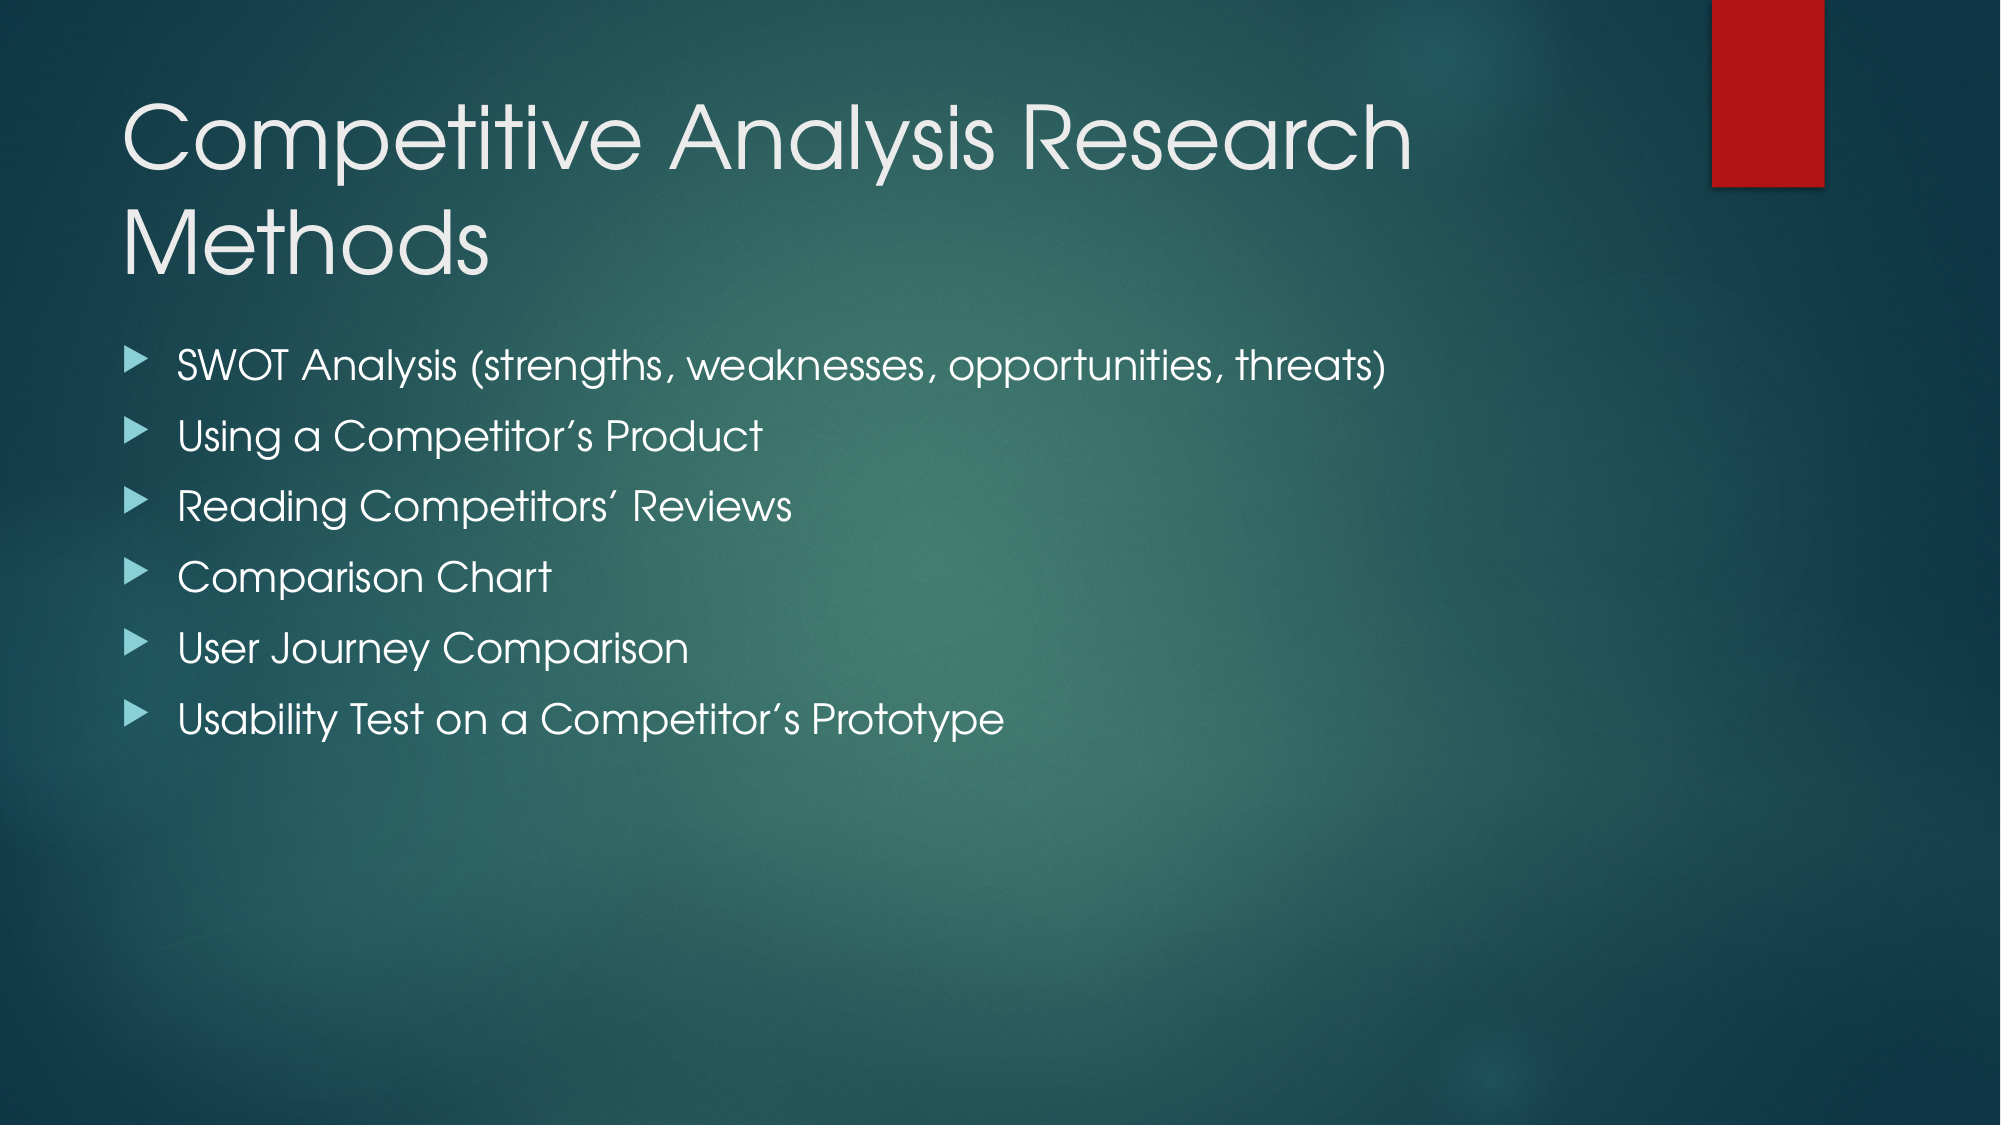

# Competitive Analysis Research Methods
SWOT Analysis (strengths, weaknesses, opportunities, threats)
Using a Competitor’s Product
Reading Competitors’ Reviews
Comparison Chart
User Journey Comparison
Usability Test on a Competitor’s Prototype